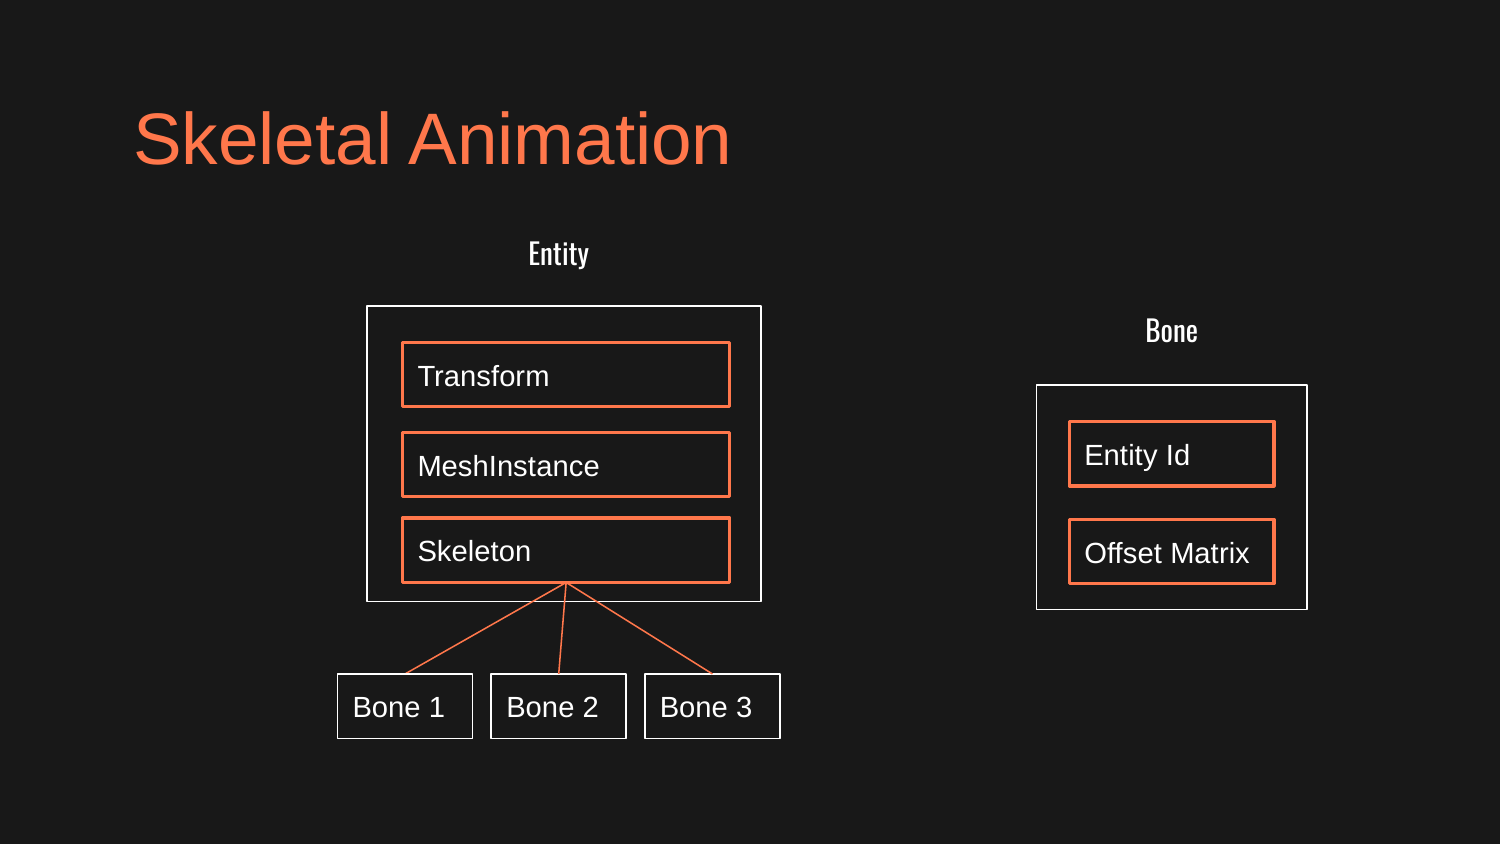

# Skeletal Animation
Entity
Bone

Transform

Entity Id
MeshInstance
Skeleton
Offset Matrix
Bone 1
Bone 2
Bone 3